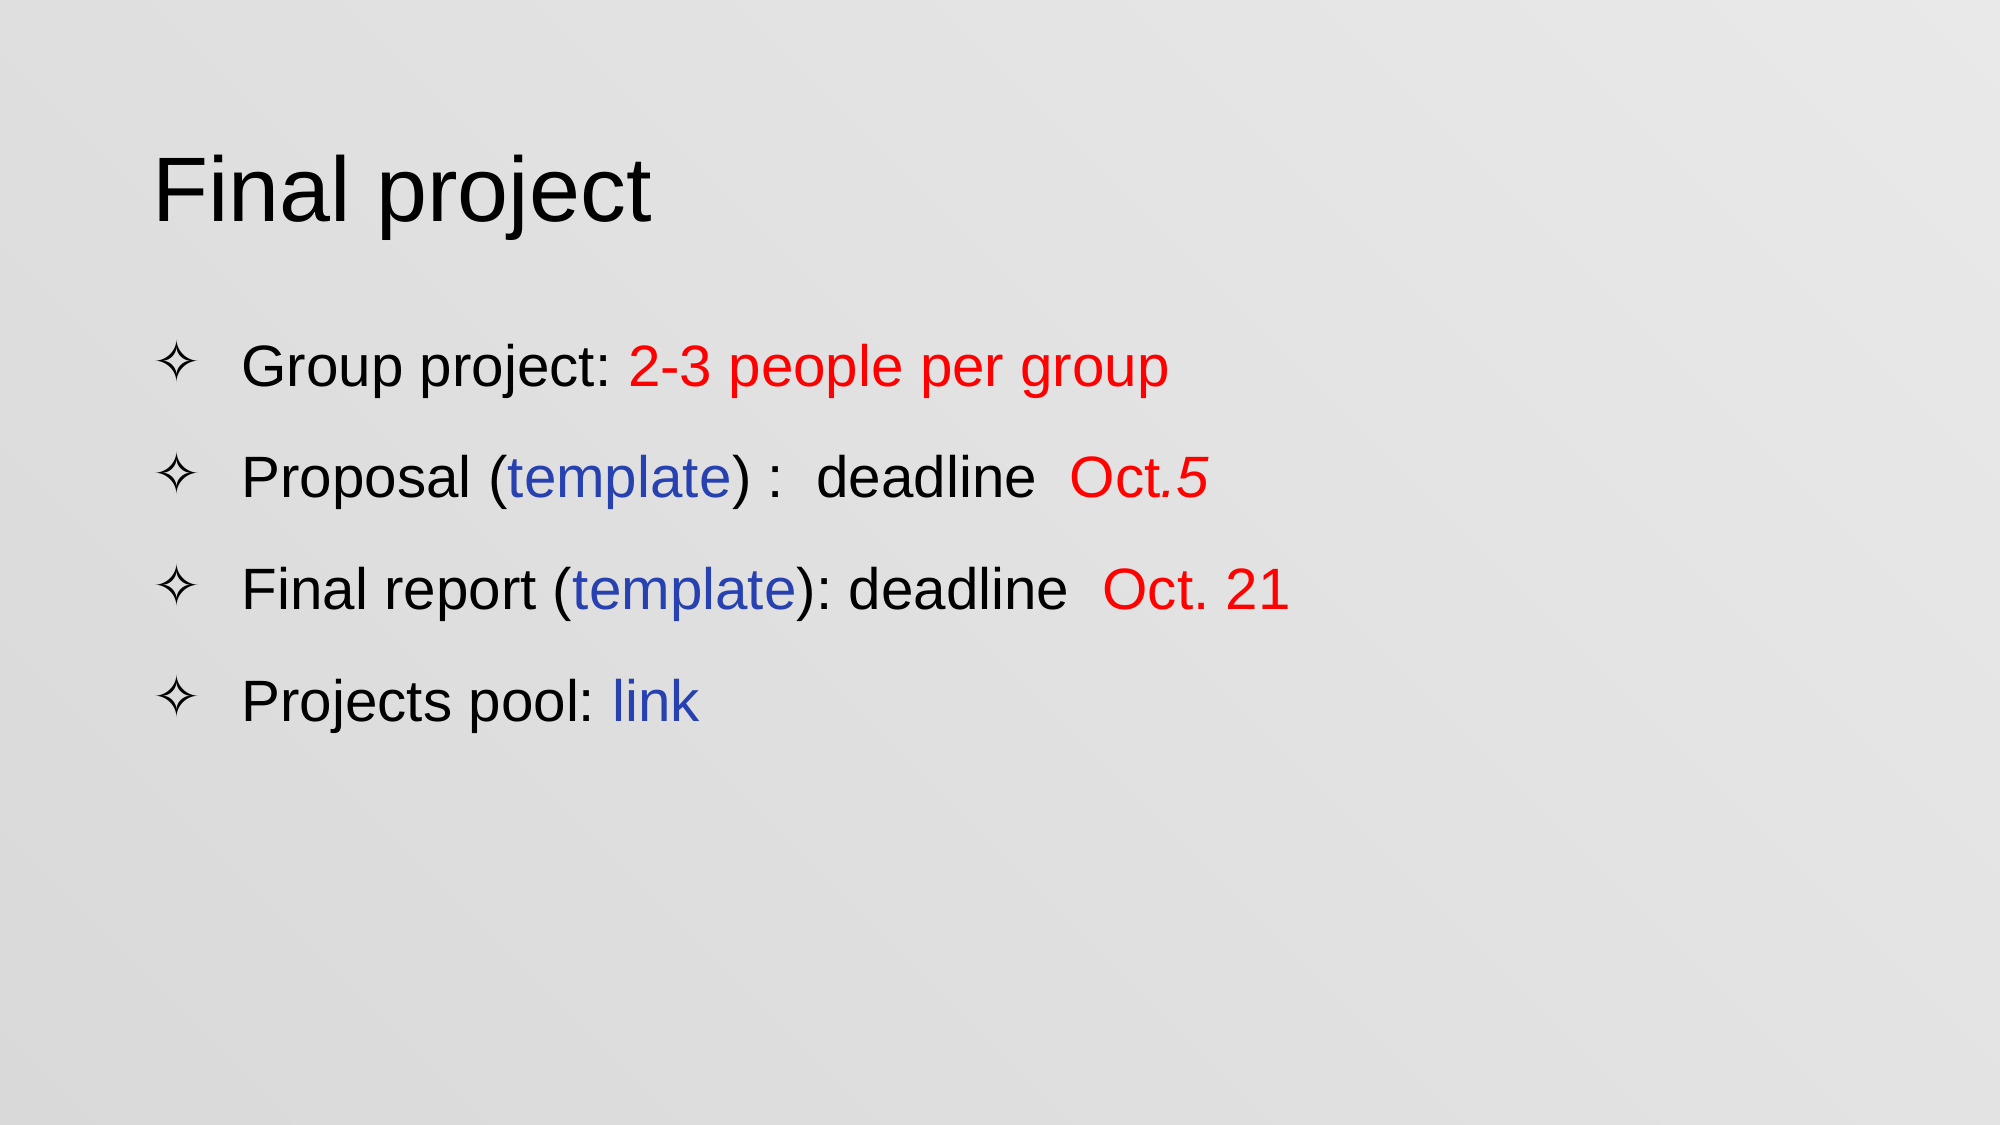

# Final project
Group project: 2-3 people per group
Proposal (template) :  deadline  Oct.5
Final report (template): deadline  Oct. 21
Projects pool: link